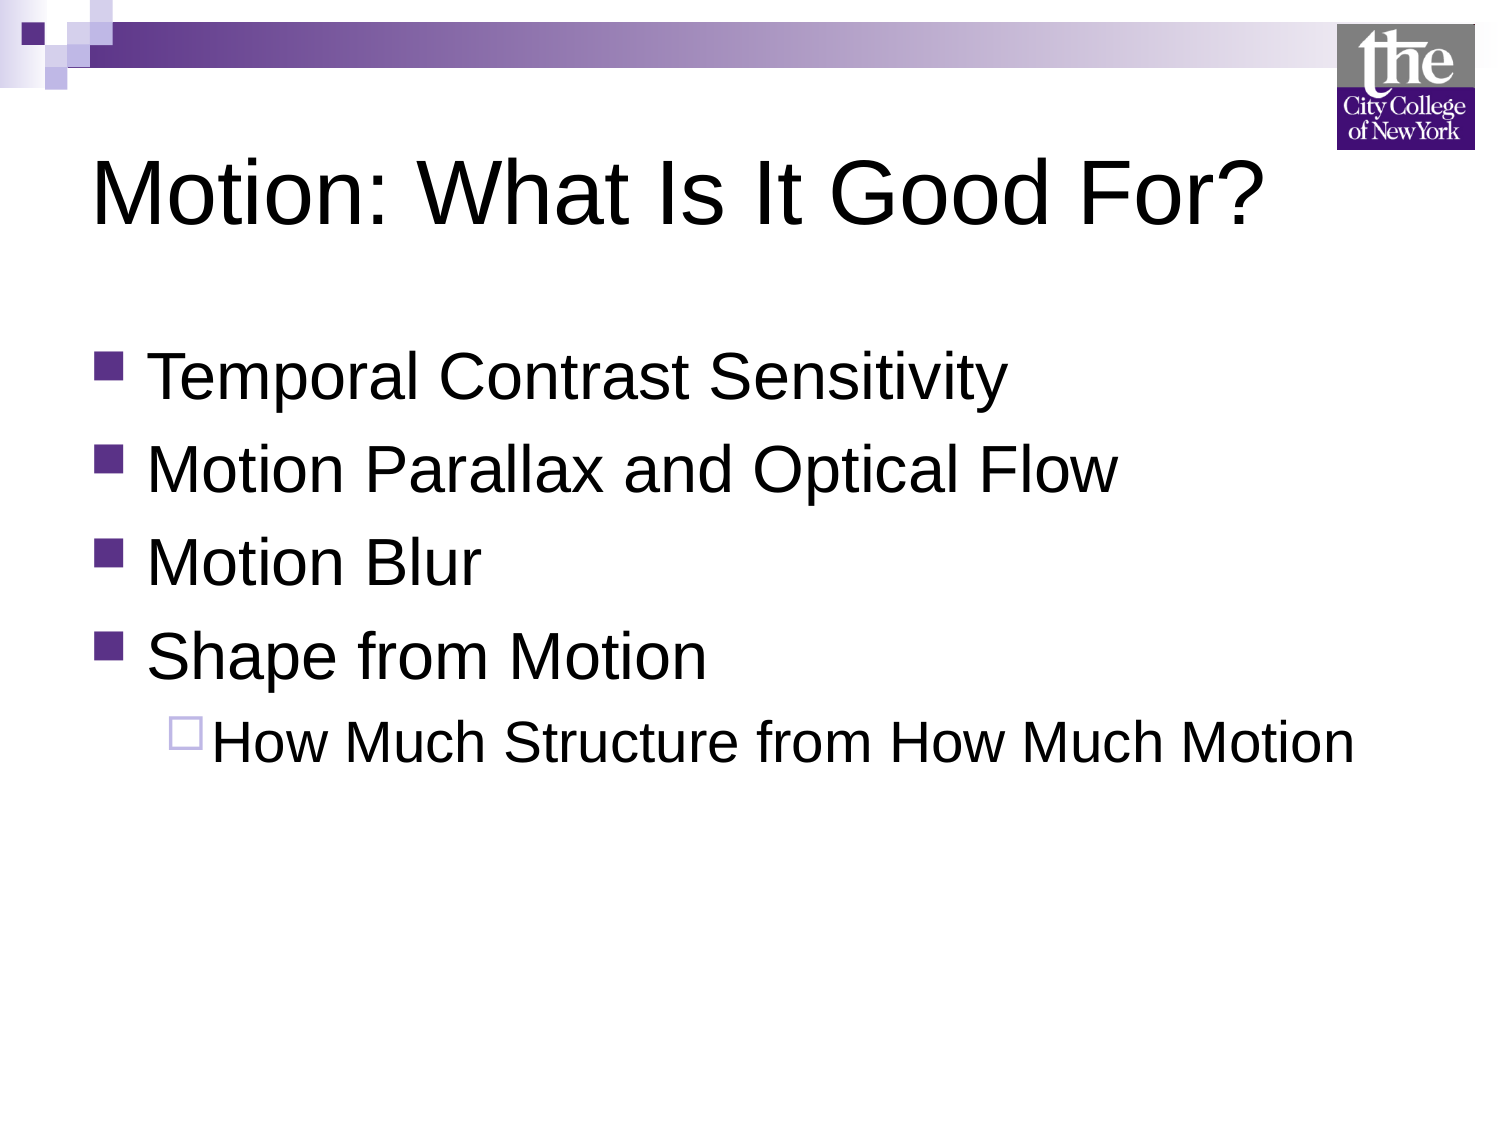

# Motion: What Is It Good For?
Temporal Contrast Sensitivity
Motion Parallax and Optical Flow
Motion Blur
Shape from Motion
How Much Structure from How Much Motion